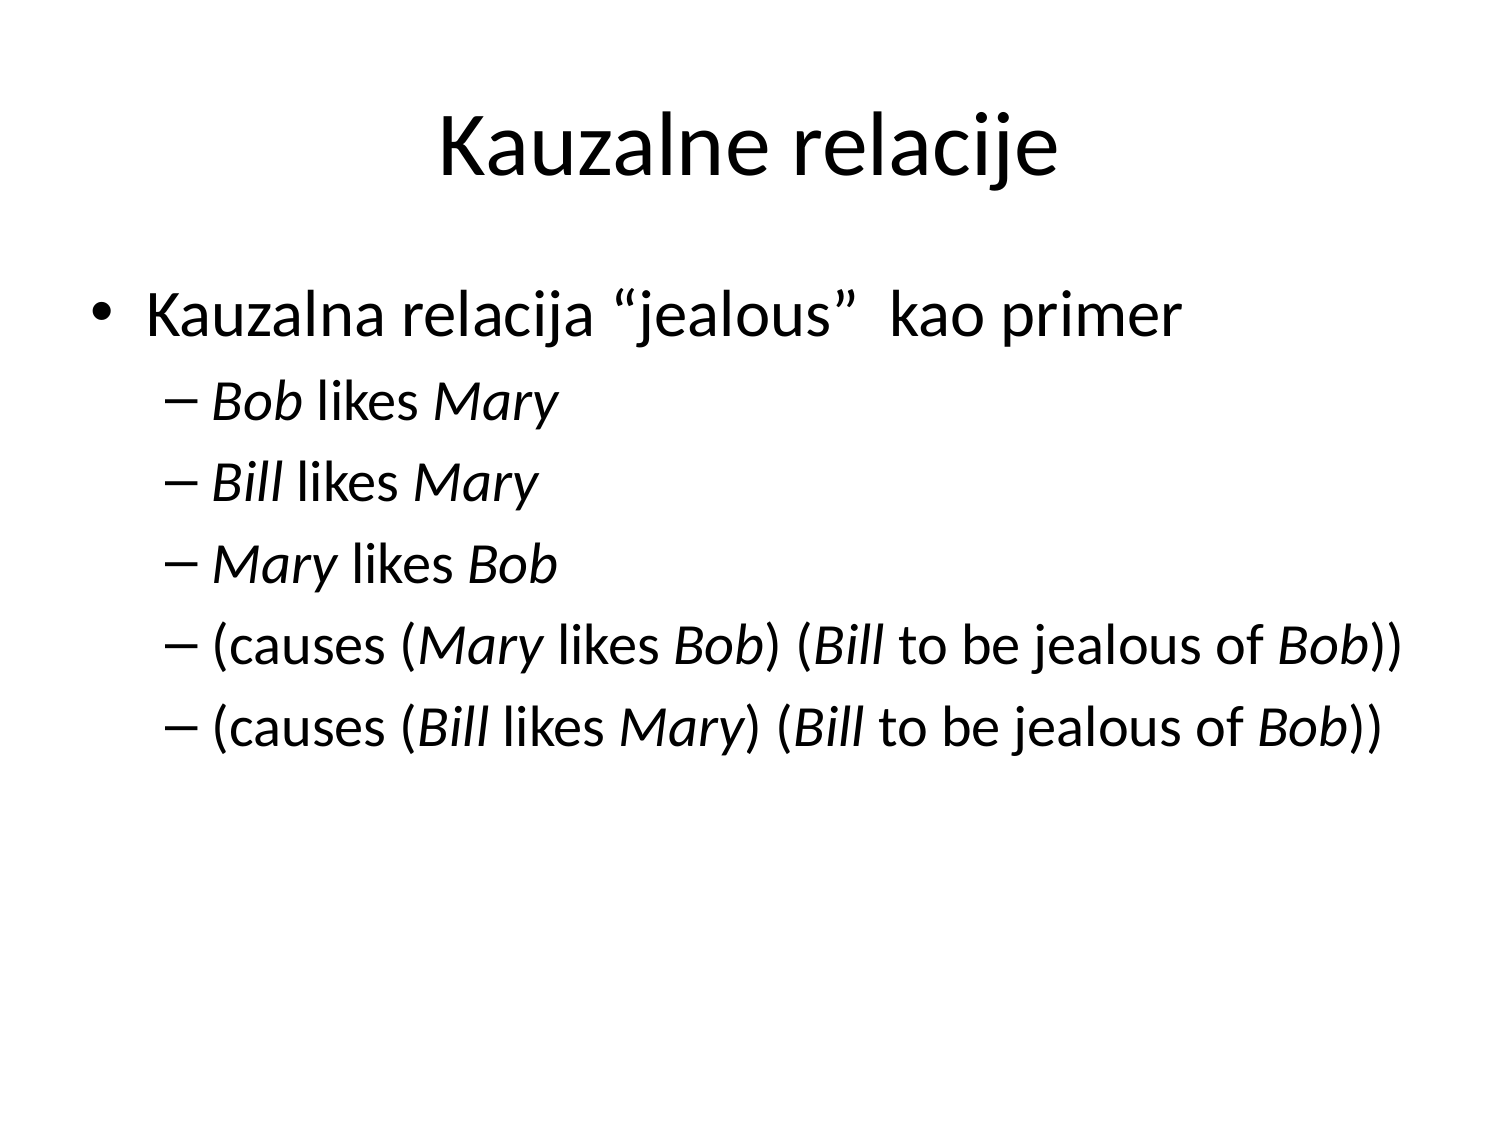

# Kauzalne relacije
Kauzalna relacija “jealous”  kao primer
Bob likes Mary
Bill likes Mary
Mary likes Bob
(causes (Mary likes Bob) (Bill to be jealous of Bob))
(causes (Bill likes Mary) (Bill to be jealous of Bob))